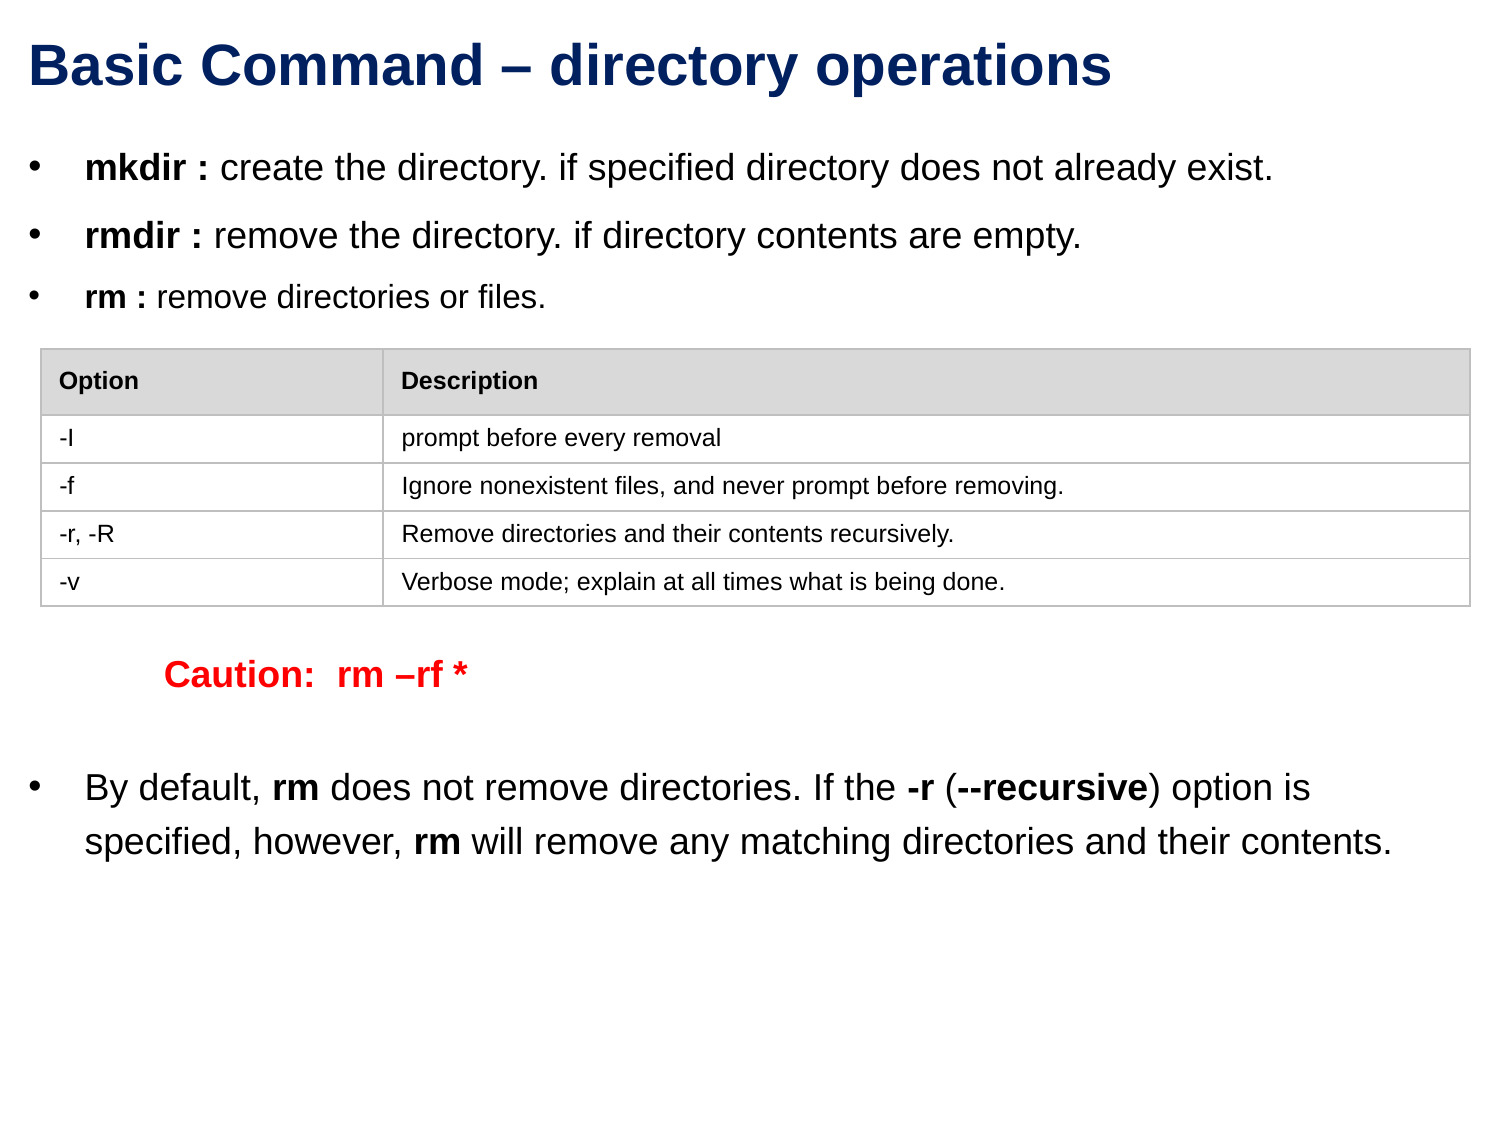

Basic Command – directory operations
mkdir : create the directory. if specified directory does not already exist.
rmdir : remove the directory. if directory contents are empty.
rm : remove directories or files.

| Option | Description |
| --- | --- |
| -I | prompt before every removal |
| -f | Ignore nonexistent files, and never prompt before removing. |
| -r, -R | Remove directories and their contents recursively. |
| -v | Verbose mode; explain at all times what is being done. |
Caution:  rm –rf *
By default, rm does not remove directories. If the -r (--recursive) option is specified, however, rm will remove any matching directories and their contents.